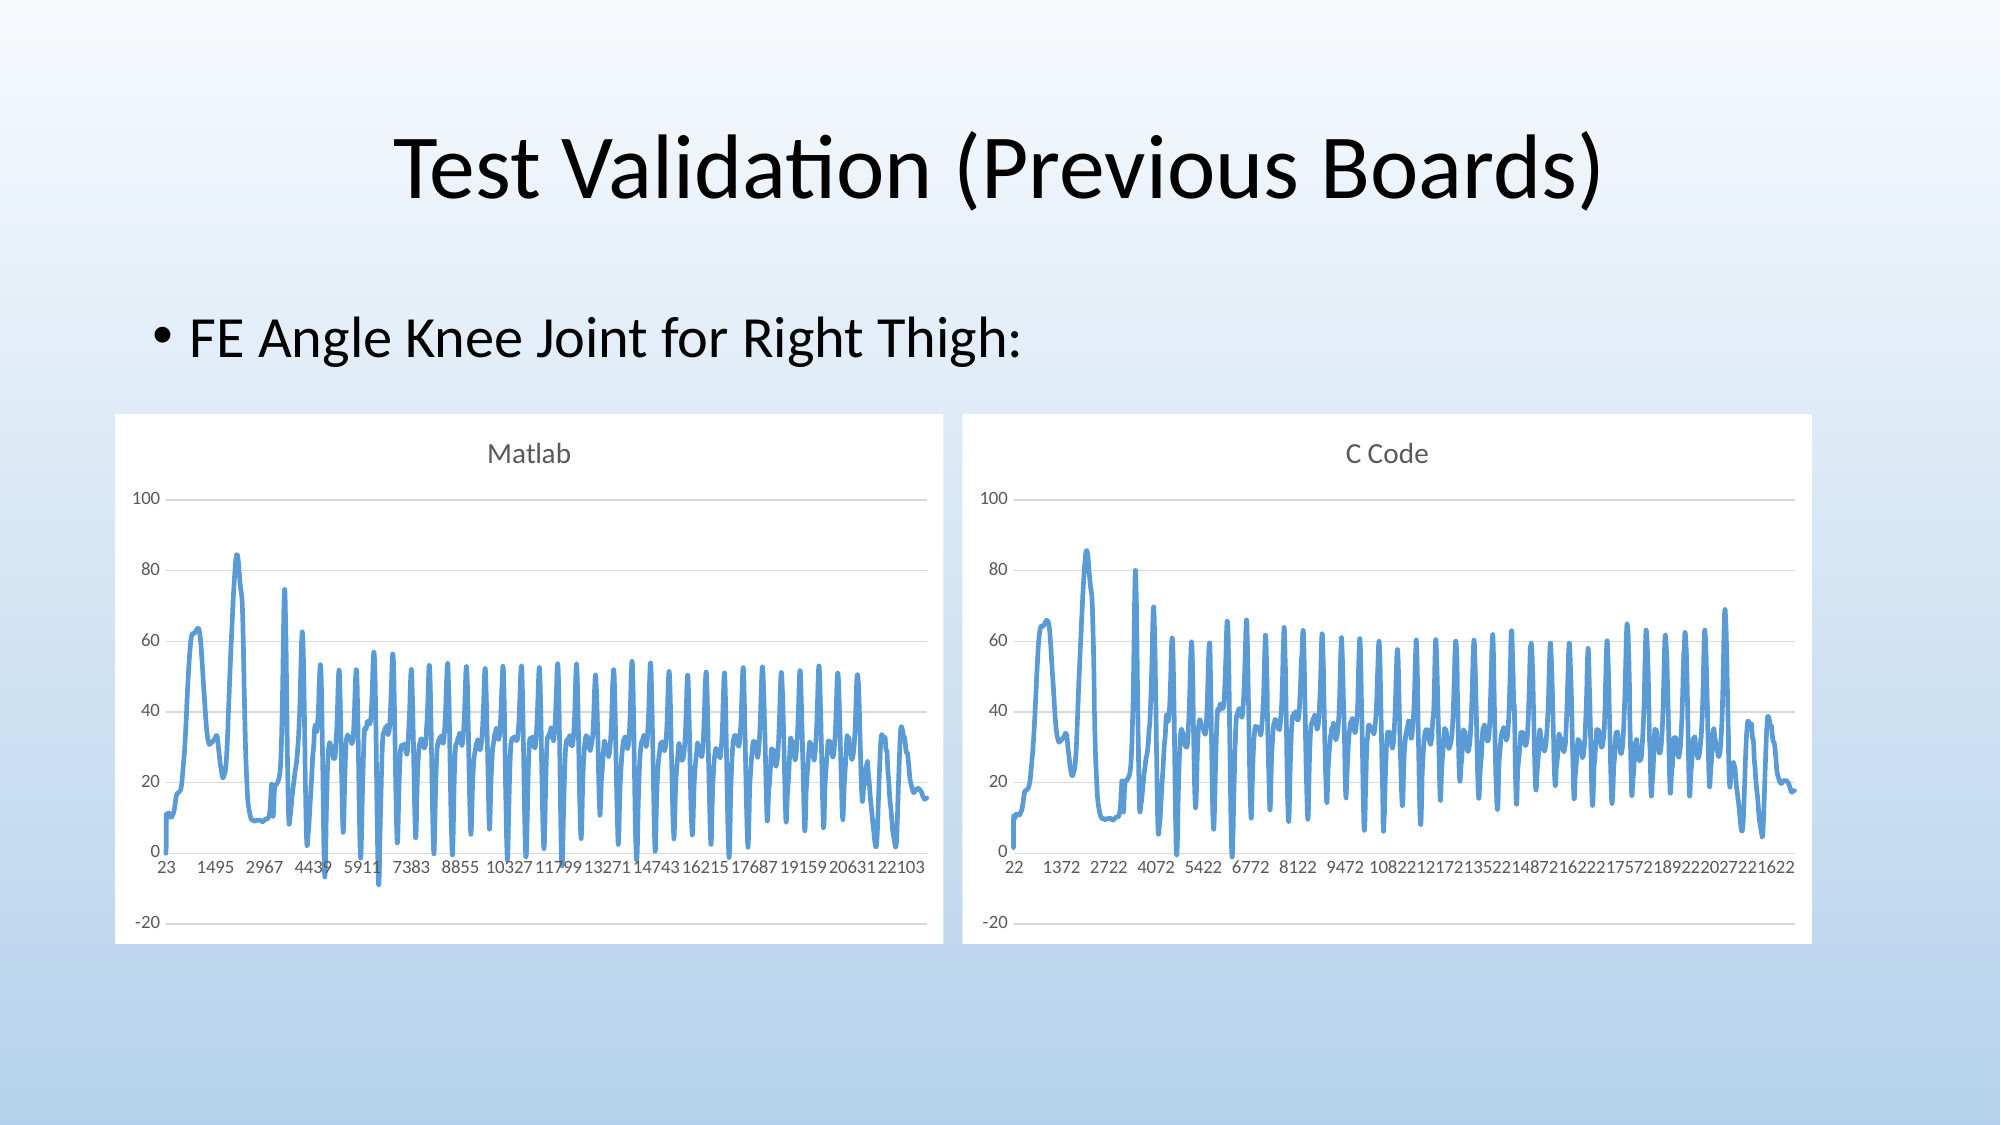

# Test Validation (Previous Boards)
FE Angle Knee Joint for Right Thigh:

### Chart: Matlab

| Category | FE Angle Knee Joint |
|---|---|

### Chart: C Code

| Category | FE Angle Knee Joint |
|---|---|